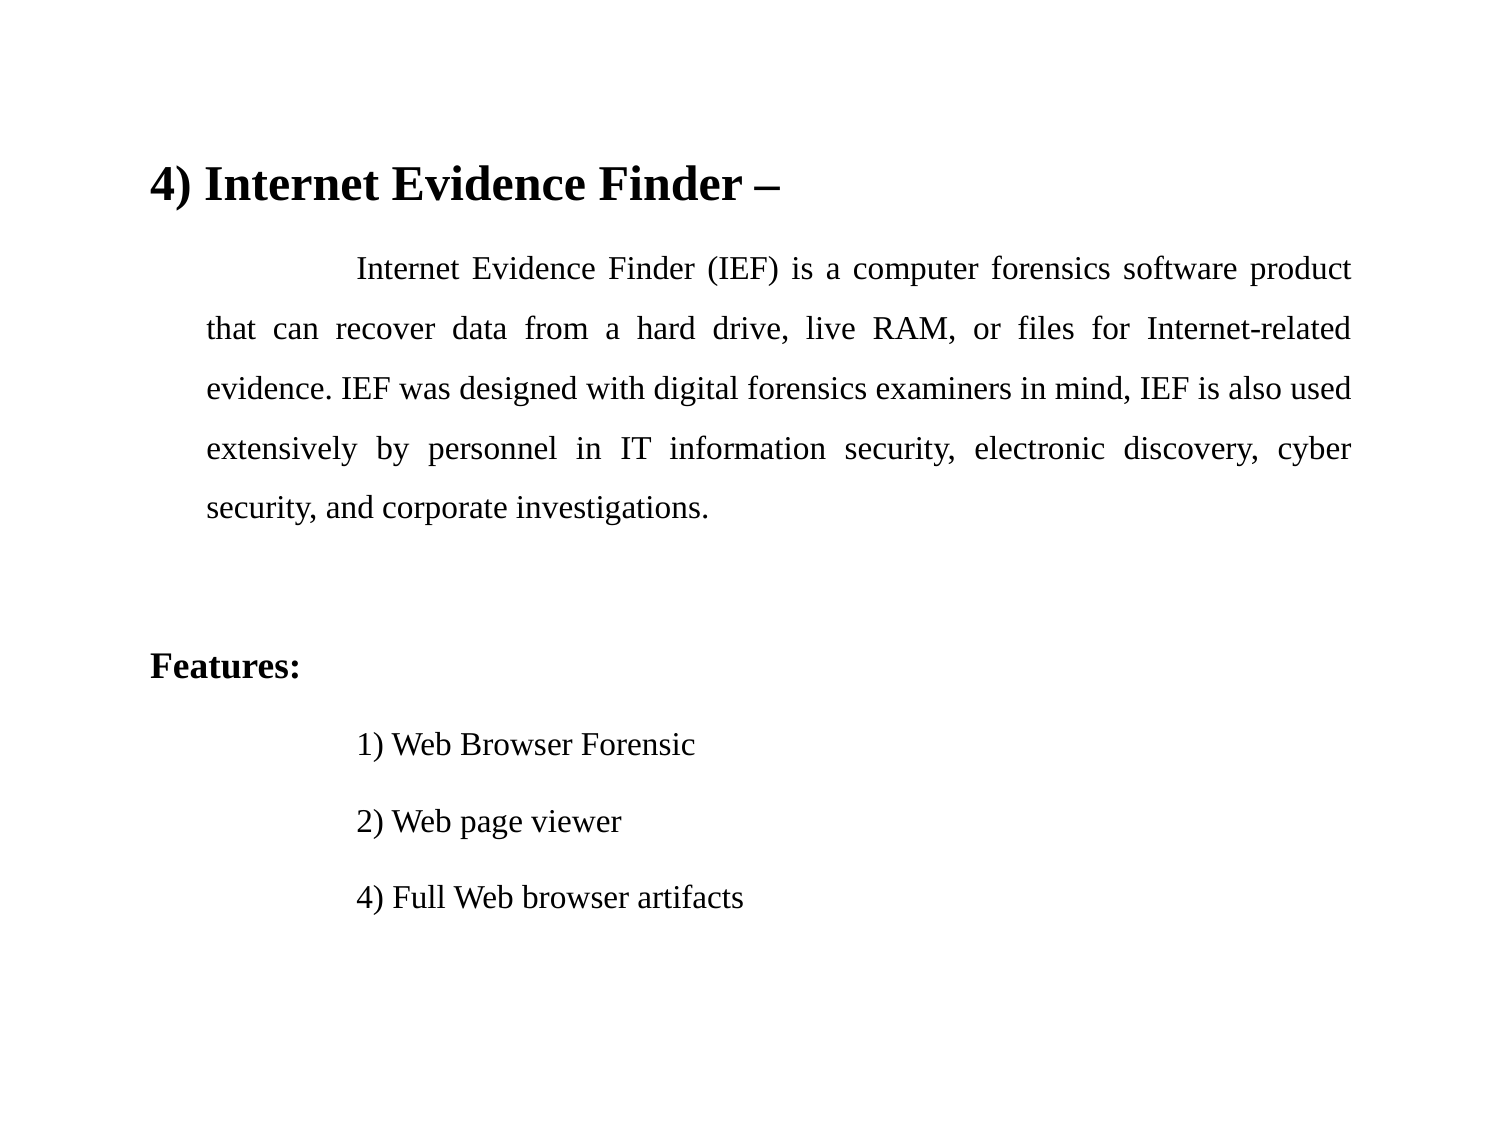

4) Internet Evidence Finder –
		Internet Evidence Finder (IEF) is a computer forensics software product that can recover data from a hard drive, live RAM, or files for Internet-related evidence. IEF was designed with digital forensics examiners in mind, IEF is also used extensively by personnel in IT information security, electronic discovery, cyber security, and corporate investigations.

Features:
		1) Web Browser Forensic
		2) Web page viewer
		4) Full Web browser artifacts